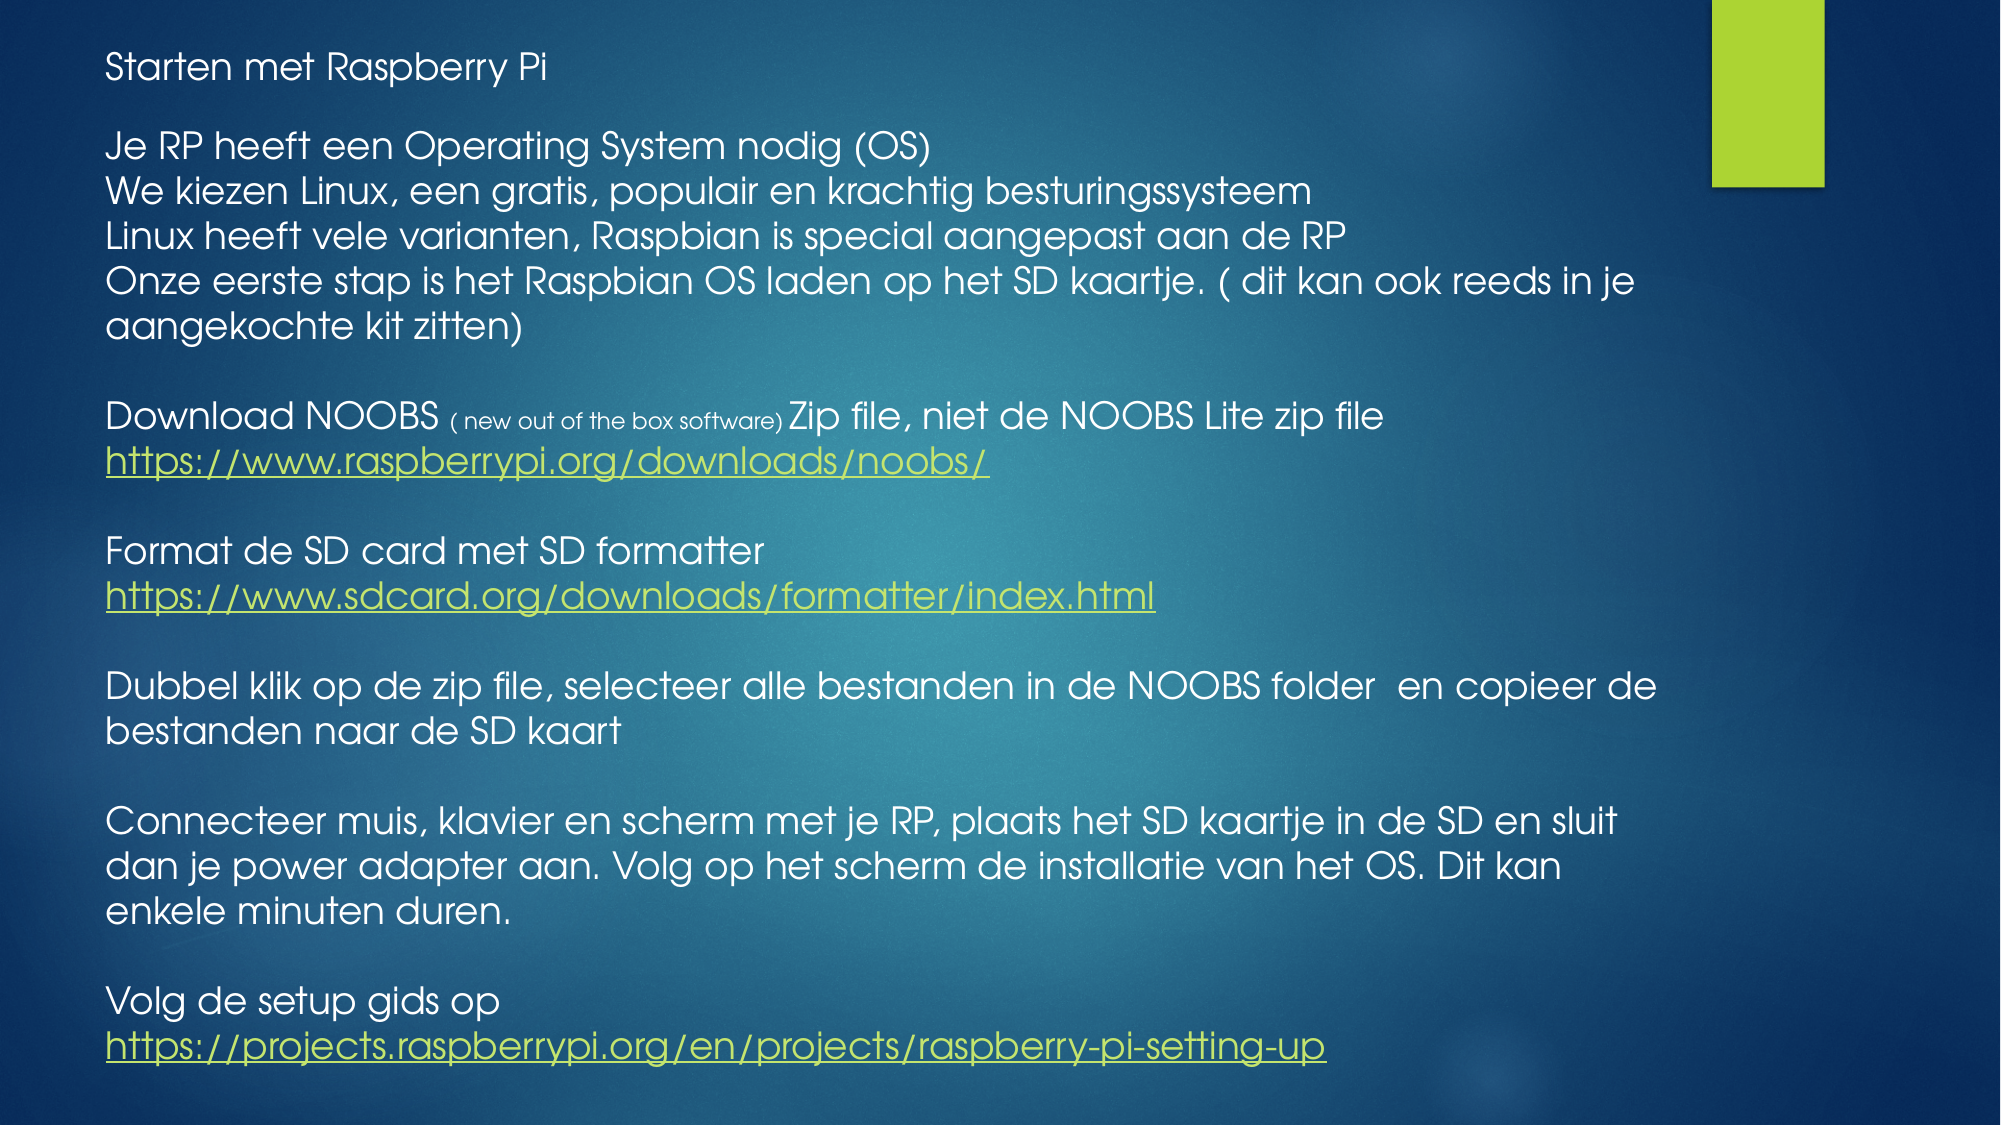

Starten met Raspberry Pi
Je RP heeft een Operating System nodig (OS)
We kiezen Linux, een gratis, populair en krachtig besturingssysteem
Linux heeft vele varianten, Raspbian is special aangepast aan de RP
Onze eerste stap is het Raspbian OS laden op het SD kaartje. ( dit kan ook reeds in je aangekochte kit zitten)

Download NOOBS ( new out of the box software) Zip file, niet de NOOBS Lite zip file
https://www.raspberrypi.org/downloads/noobs/

Format de SD card met SD formatter https://www.sdcard.org/downloads/formatter/index.html

Dubbel klik op de zip file, selecteer alle bestanden in de NOOBS folder  en copieer de bestanden naar de SD kaart

Connecteer muis, klavier en scherm met je RP, plaats het SD kaartje in de SD en sluit dan je power adapter aan. Volg op het scherm de installatie van het OS. Dit kan enkele minuten duren.

Volg de setup gids op
https://projects.raspberrypi.org/en/projects/raspberry-pi-setting-up